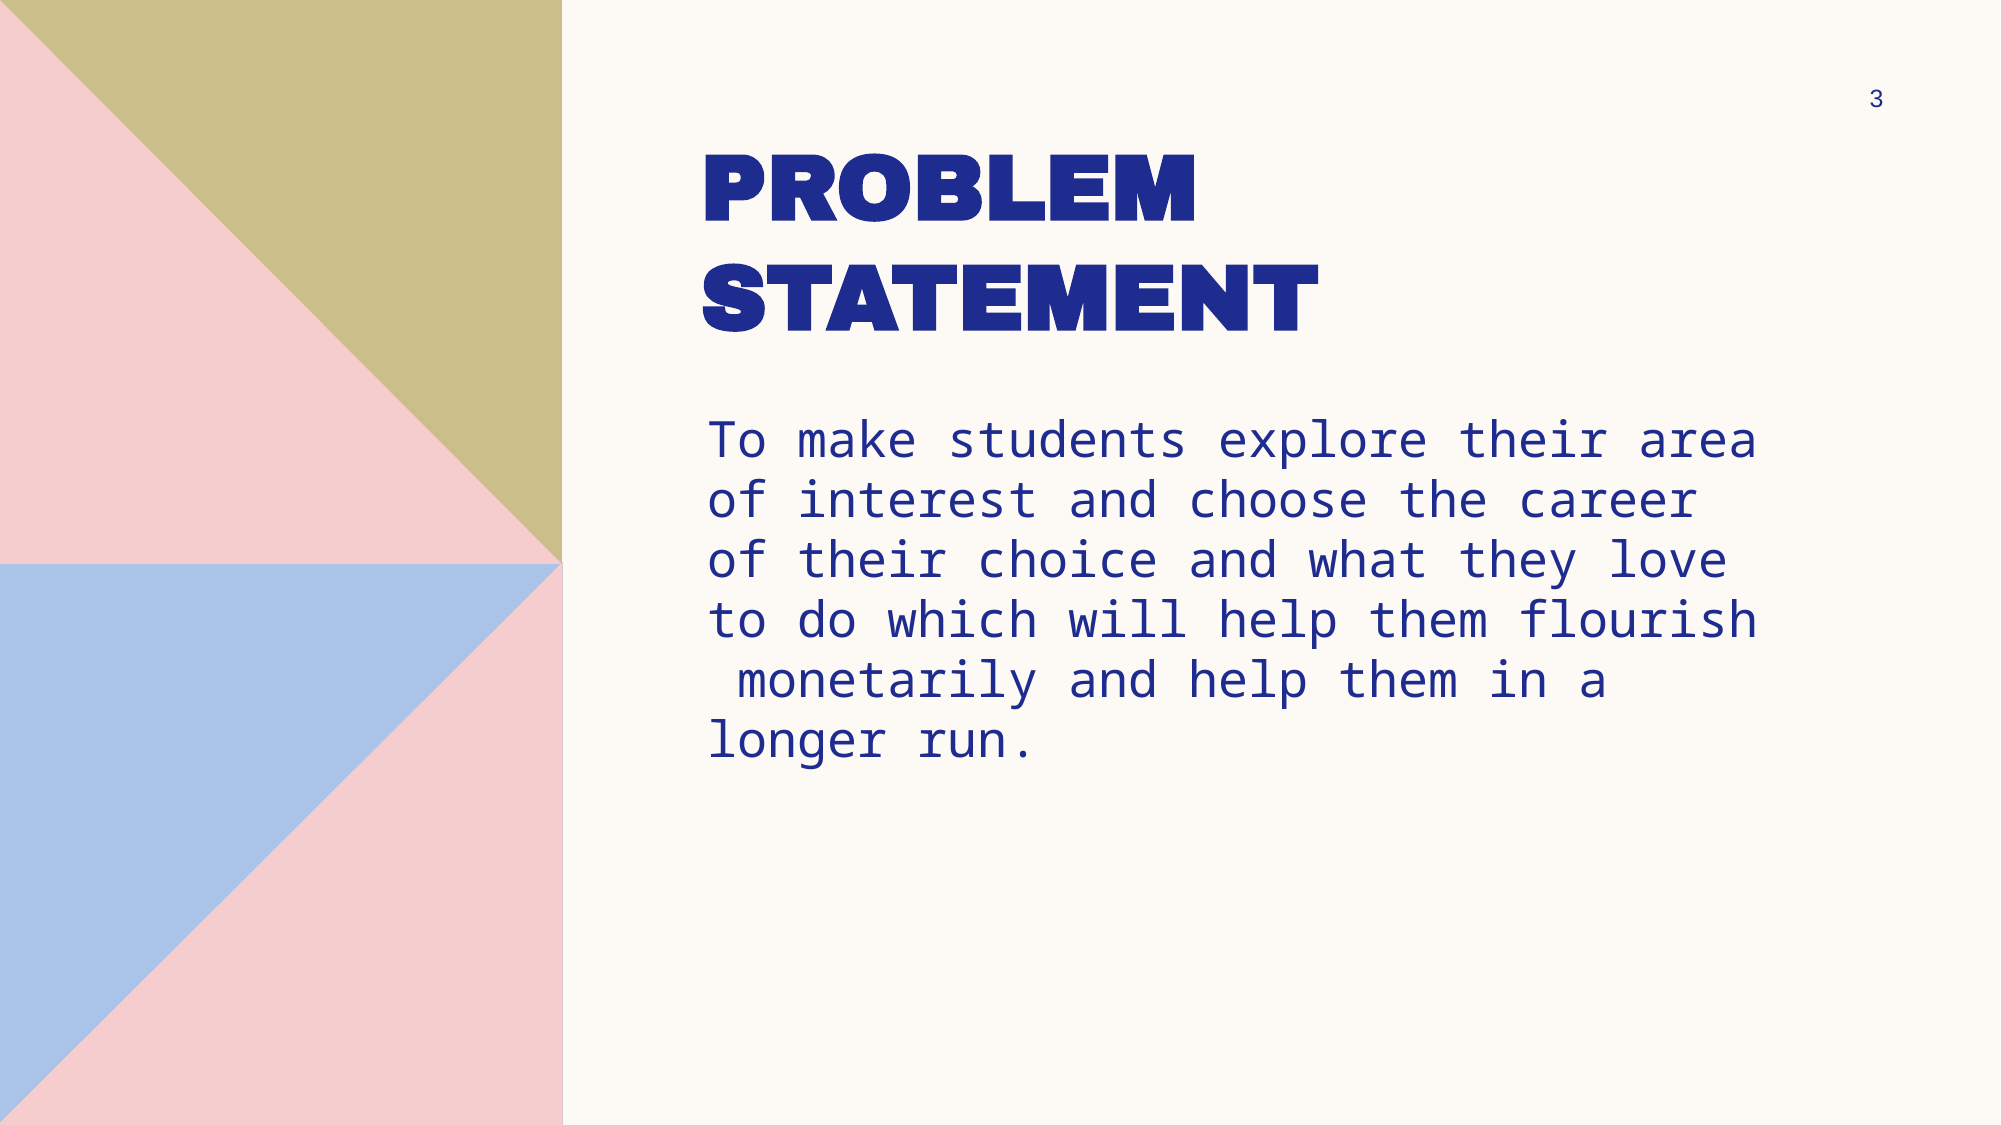

3
# PROBLEM STATEMENT
To make students explore their area of interest and choose the career of their choice and what they love to do which will help them flourish  monetarily and help them in a longer run.